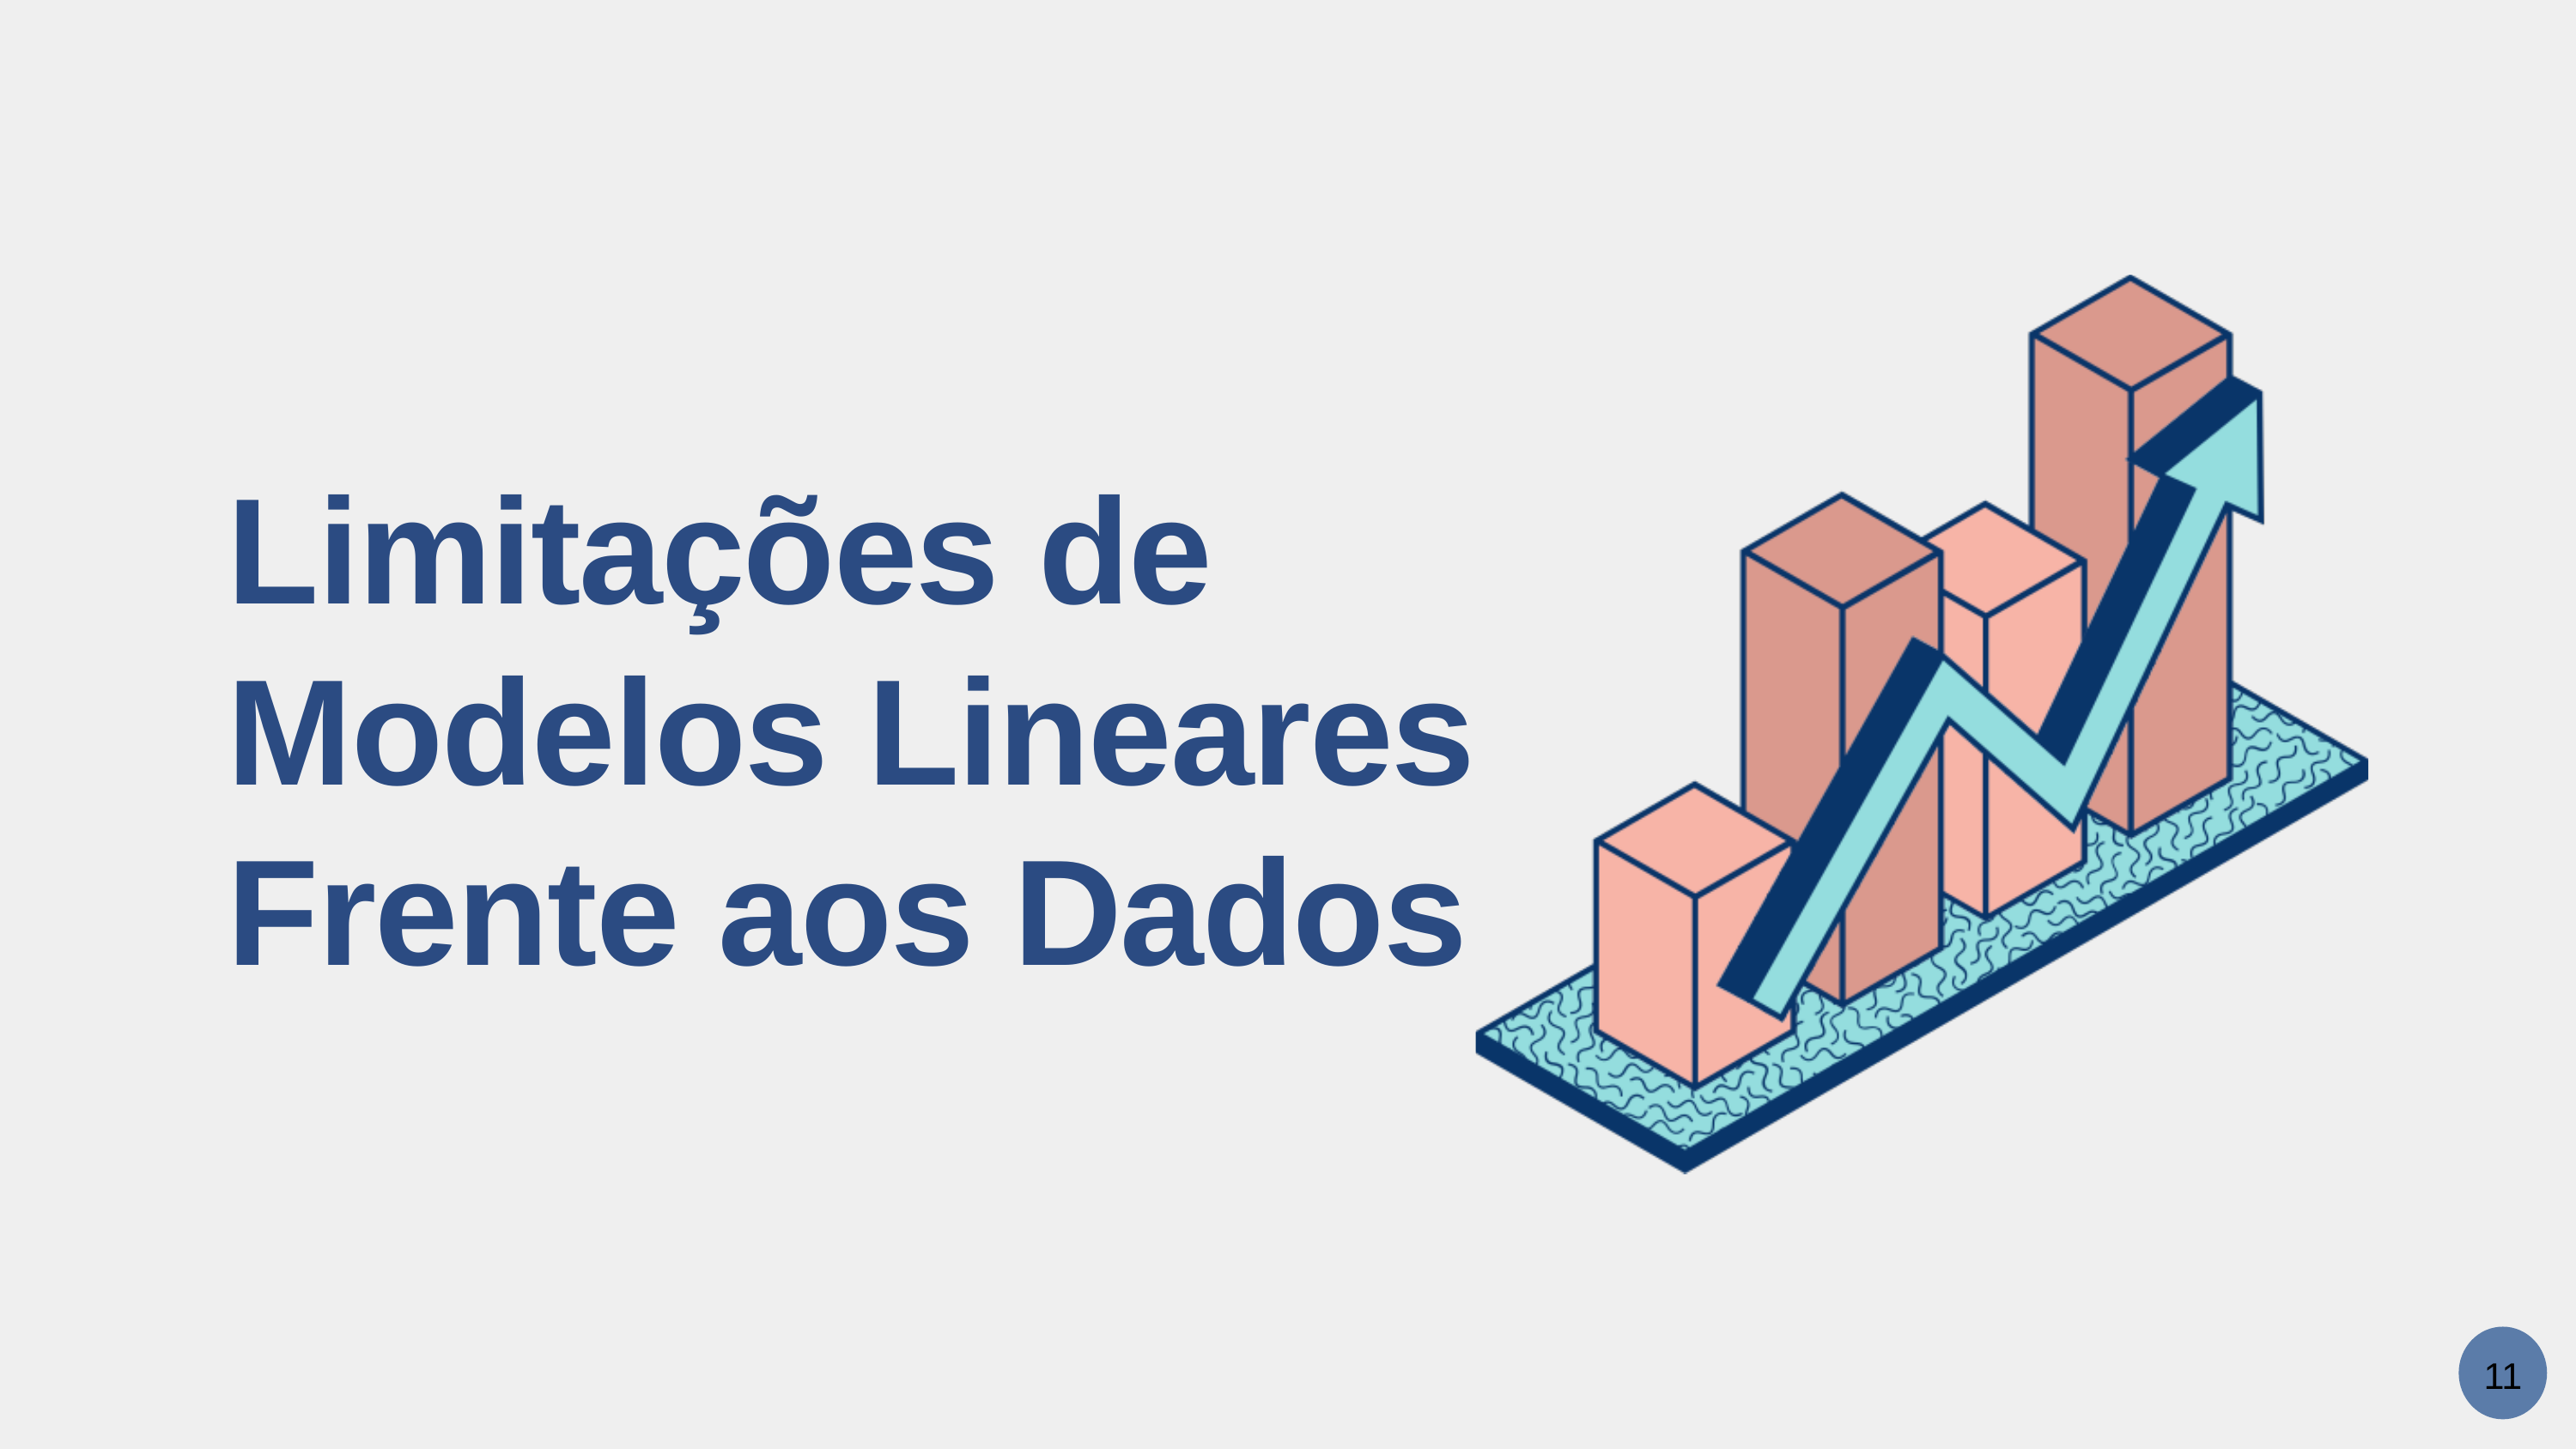

Limitações de Modelos Lineares Frente aos Dados

11